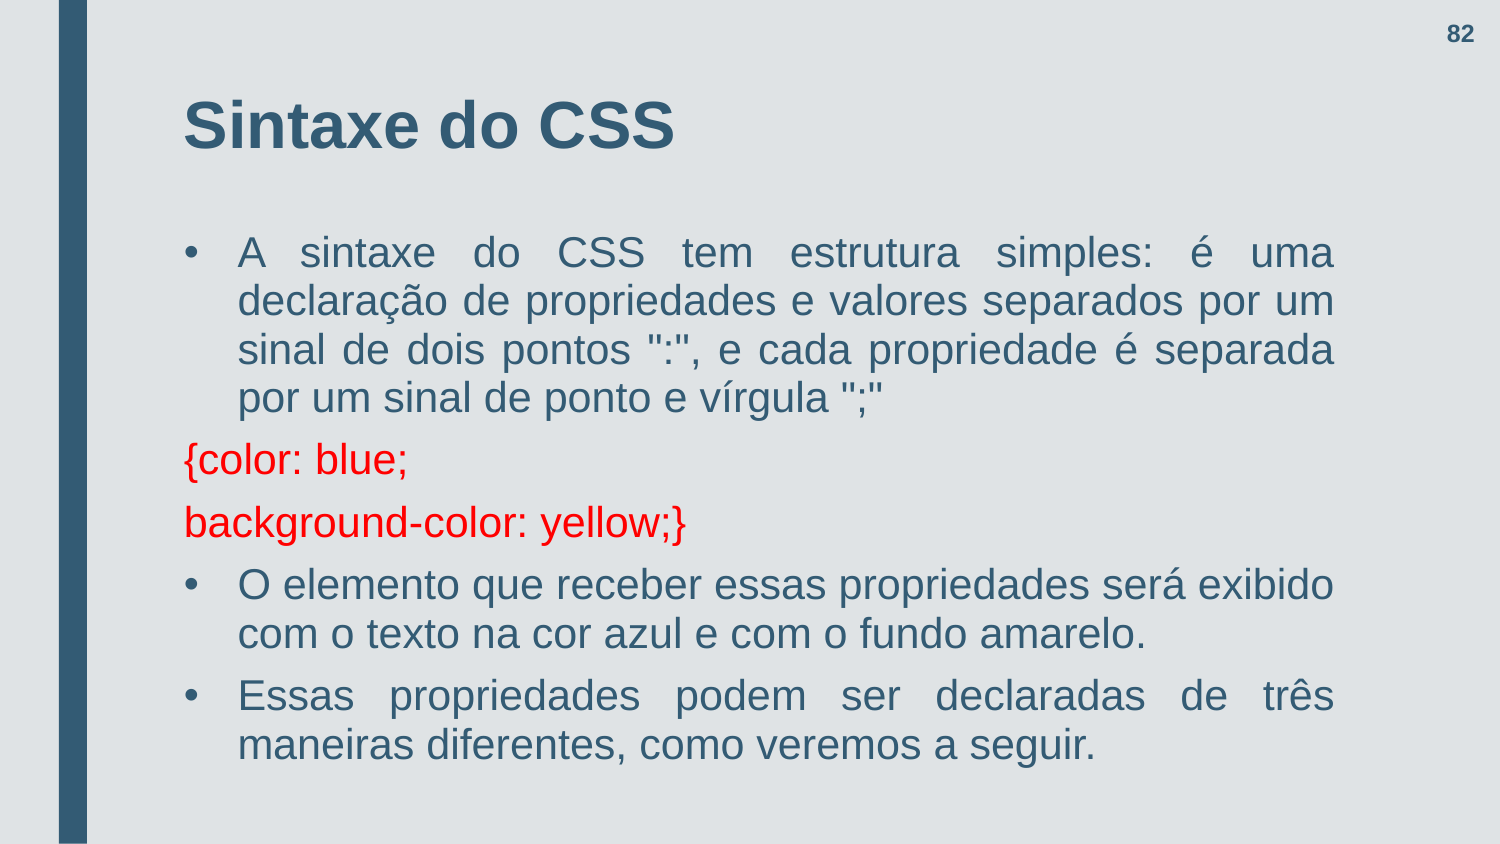

82
# Sintaxe do CSS
A sintaxe do CSS tem estrutura simples: é uma declaração de propriedades e valores separados por um sinal de dois pontos ":", e cada propriedade é separada por um sinal de ponto e vírgula ";"
{color: blue;
background-color: yellow;}
O elemento que receber essas propriedades será exibido com o texto na cor azul e com o fundo amarelo.
Essas propriedades podem ser declaradas de três maneiras diferentes, como veremos a seguir.